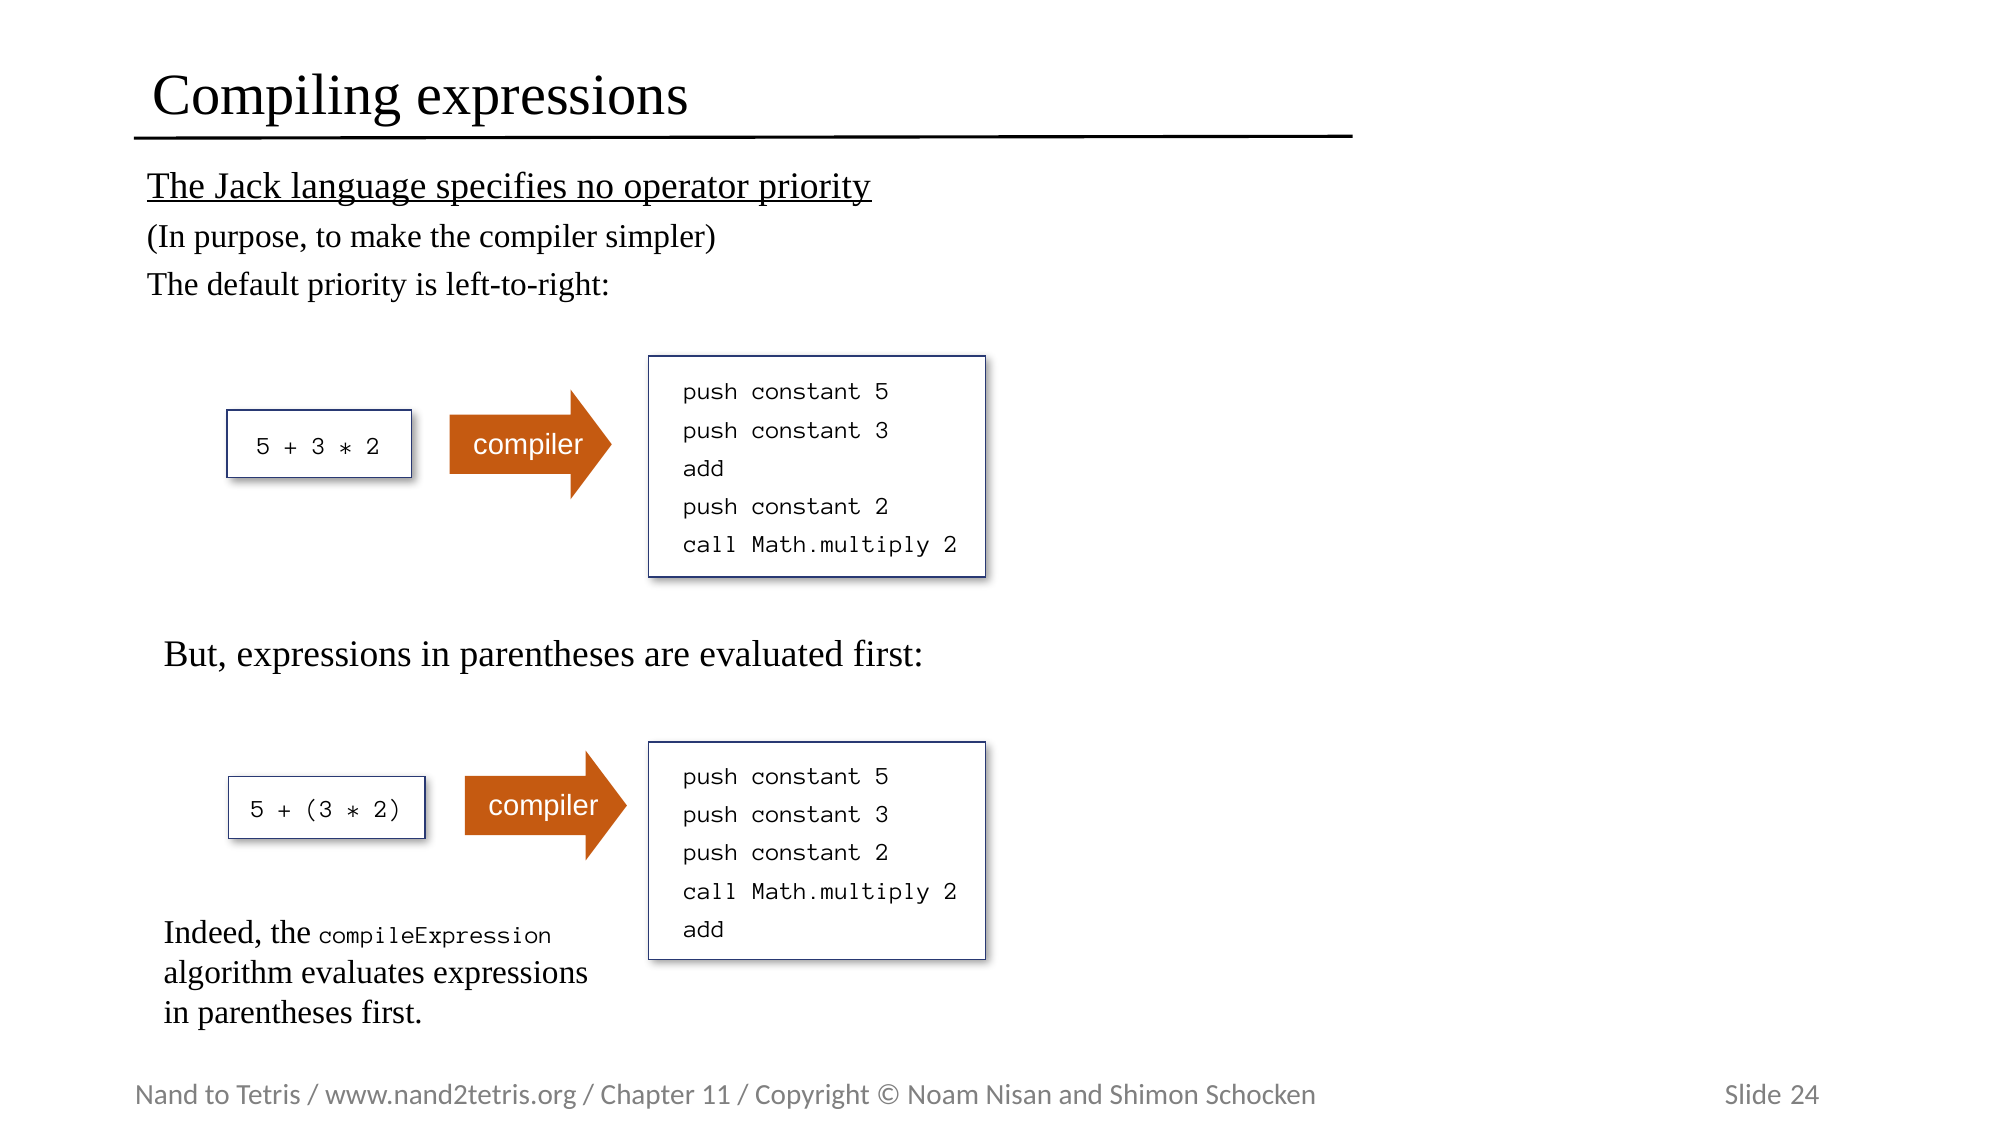

# Compiling expressions

The Jack language specifies no operator priority
(In purpose, to make the compiler simpler)
The default priority is left-to-right:
push constant 5
push constant 3
add
push constant 2
call Math.multiply 2
compiler
5 + 3 * 2
But, expressions in parentheses are evaluated first:
push constant 5
push constant 3
push constant 2
call Math.multiply 2
add
compiler
5 + (3 * 2)
Indeed, the compileExpression algorithm evaluates expressions in parentheses first.